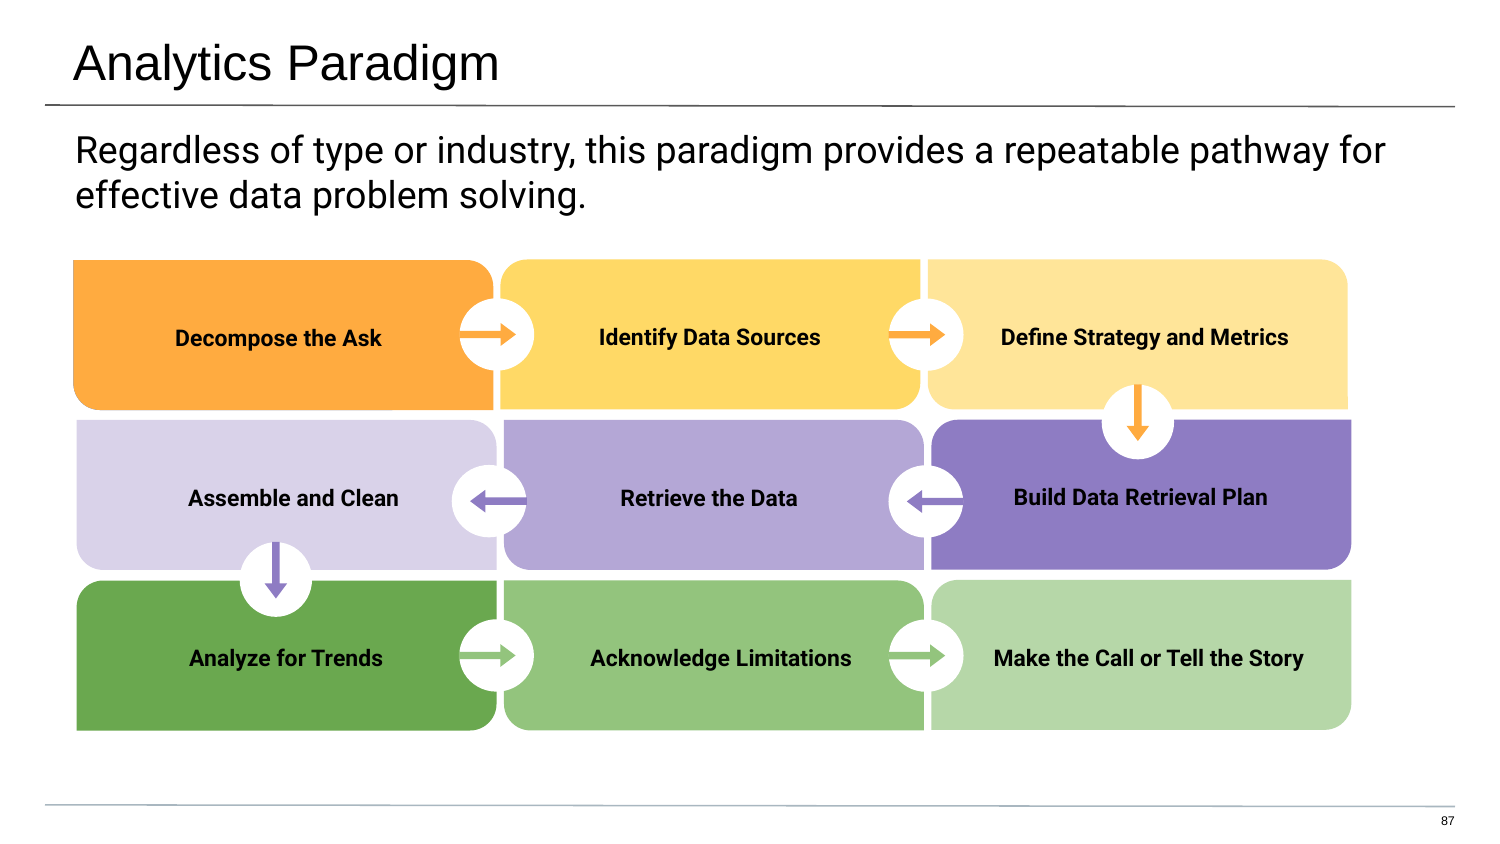

# Analytics Paradigm
Regardless of type or industry, this paradigm provides a repeatable pathway for effective data problem solving.

Identify Data Sources

Define Strategy and Metrics

Vestibulum congue tempus

Decompose the Ask

Build Data Retrieval Plan

Assemble and Clean

Retrieve the Data

Make the Call or Tell the Story

Analyze for Trends

Acknowledge Limitations

87